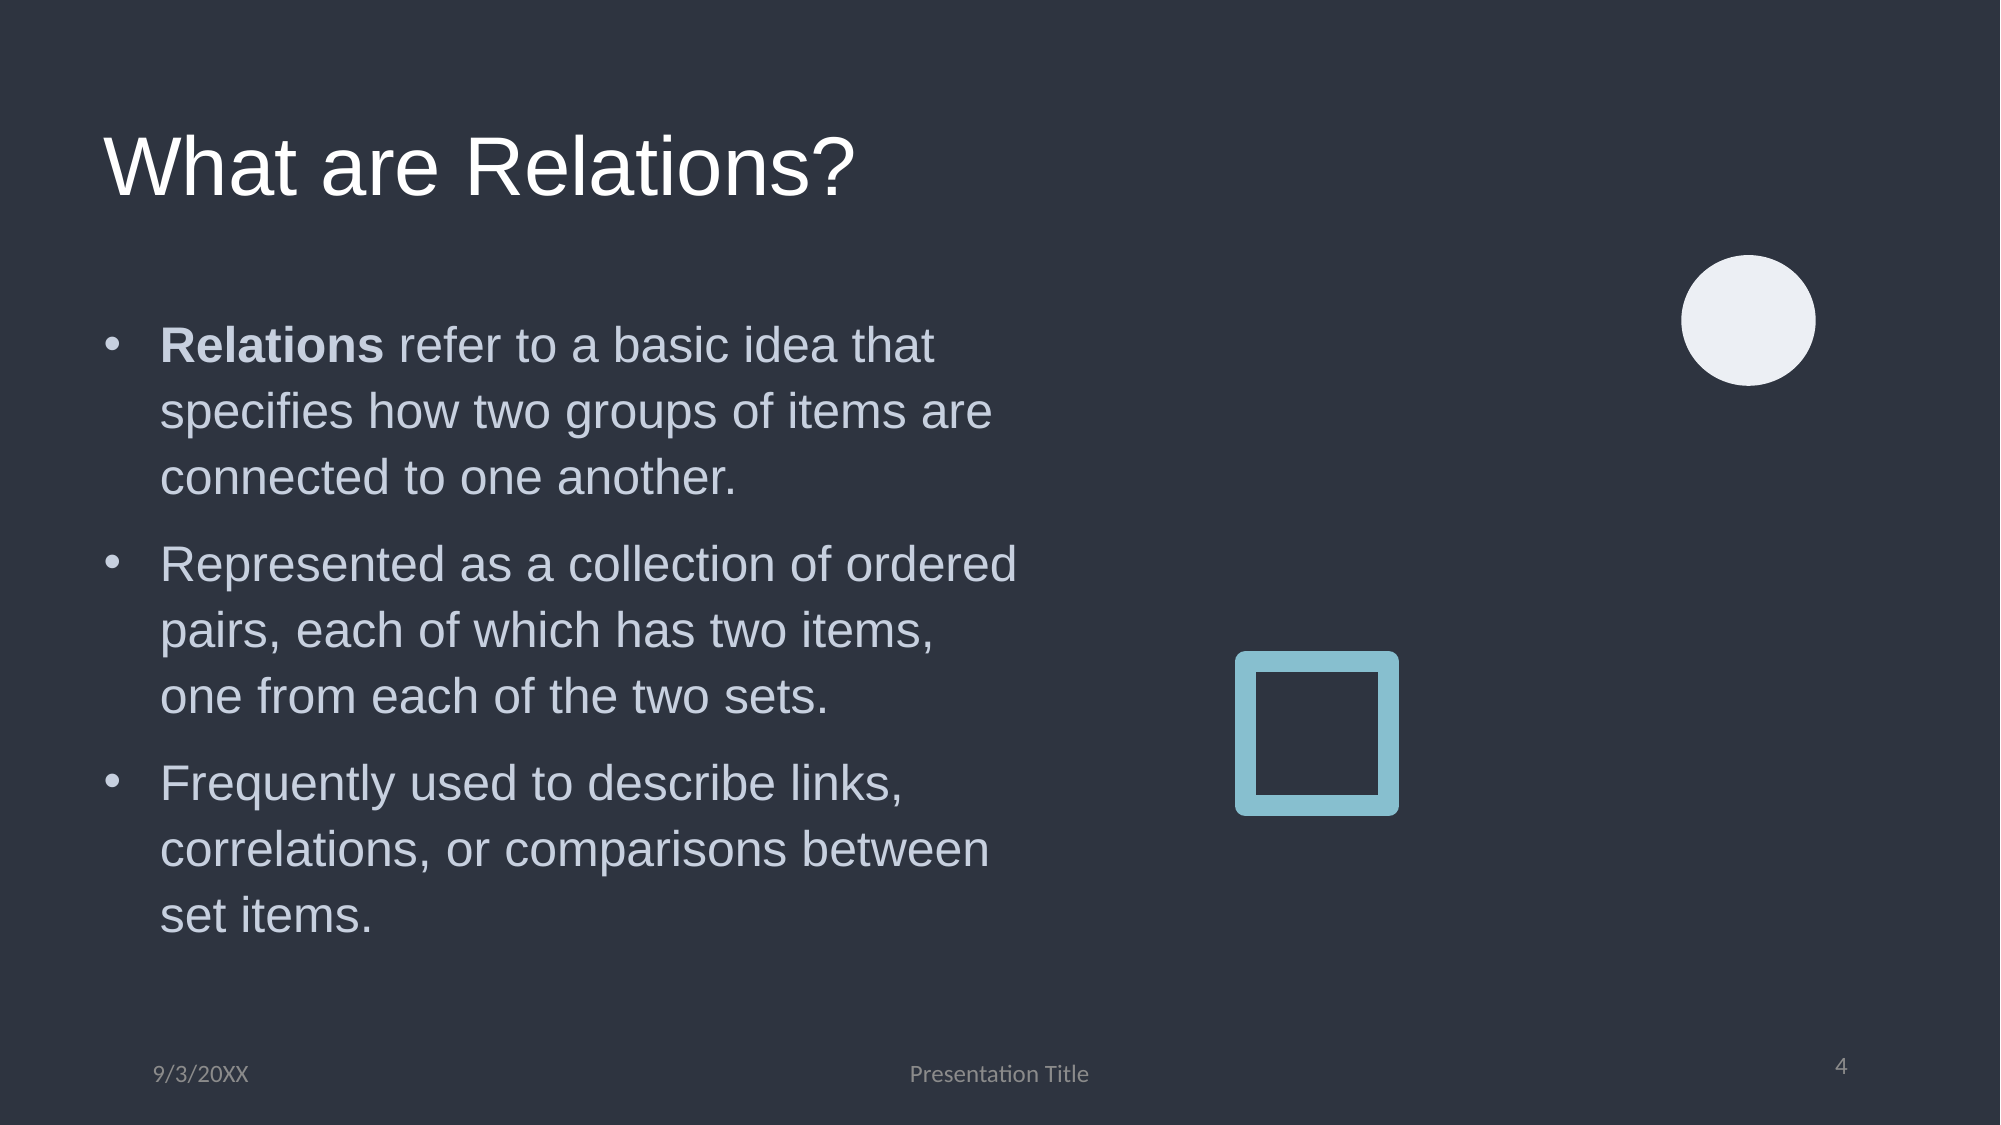

# What are Relations?

Relations refer to a basic idea that specifies how two groups of items are connected to one another.
Represented as a collection of ordered pairs, each of which has two items, one from each of the two sets.
Frequently used to describe links, correlations, or comparisons between set items.

9/3/20XX
Presentation Title
4